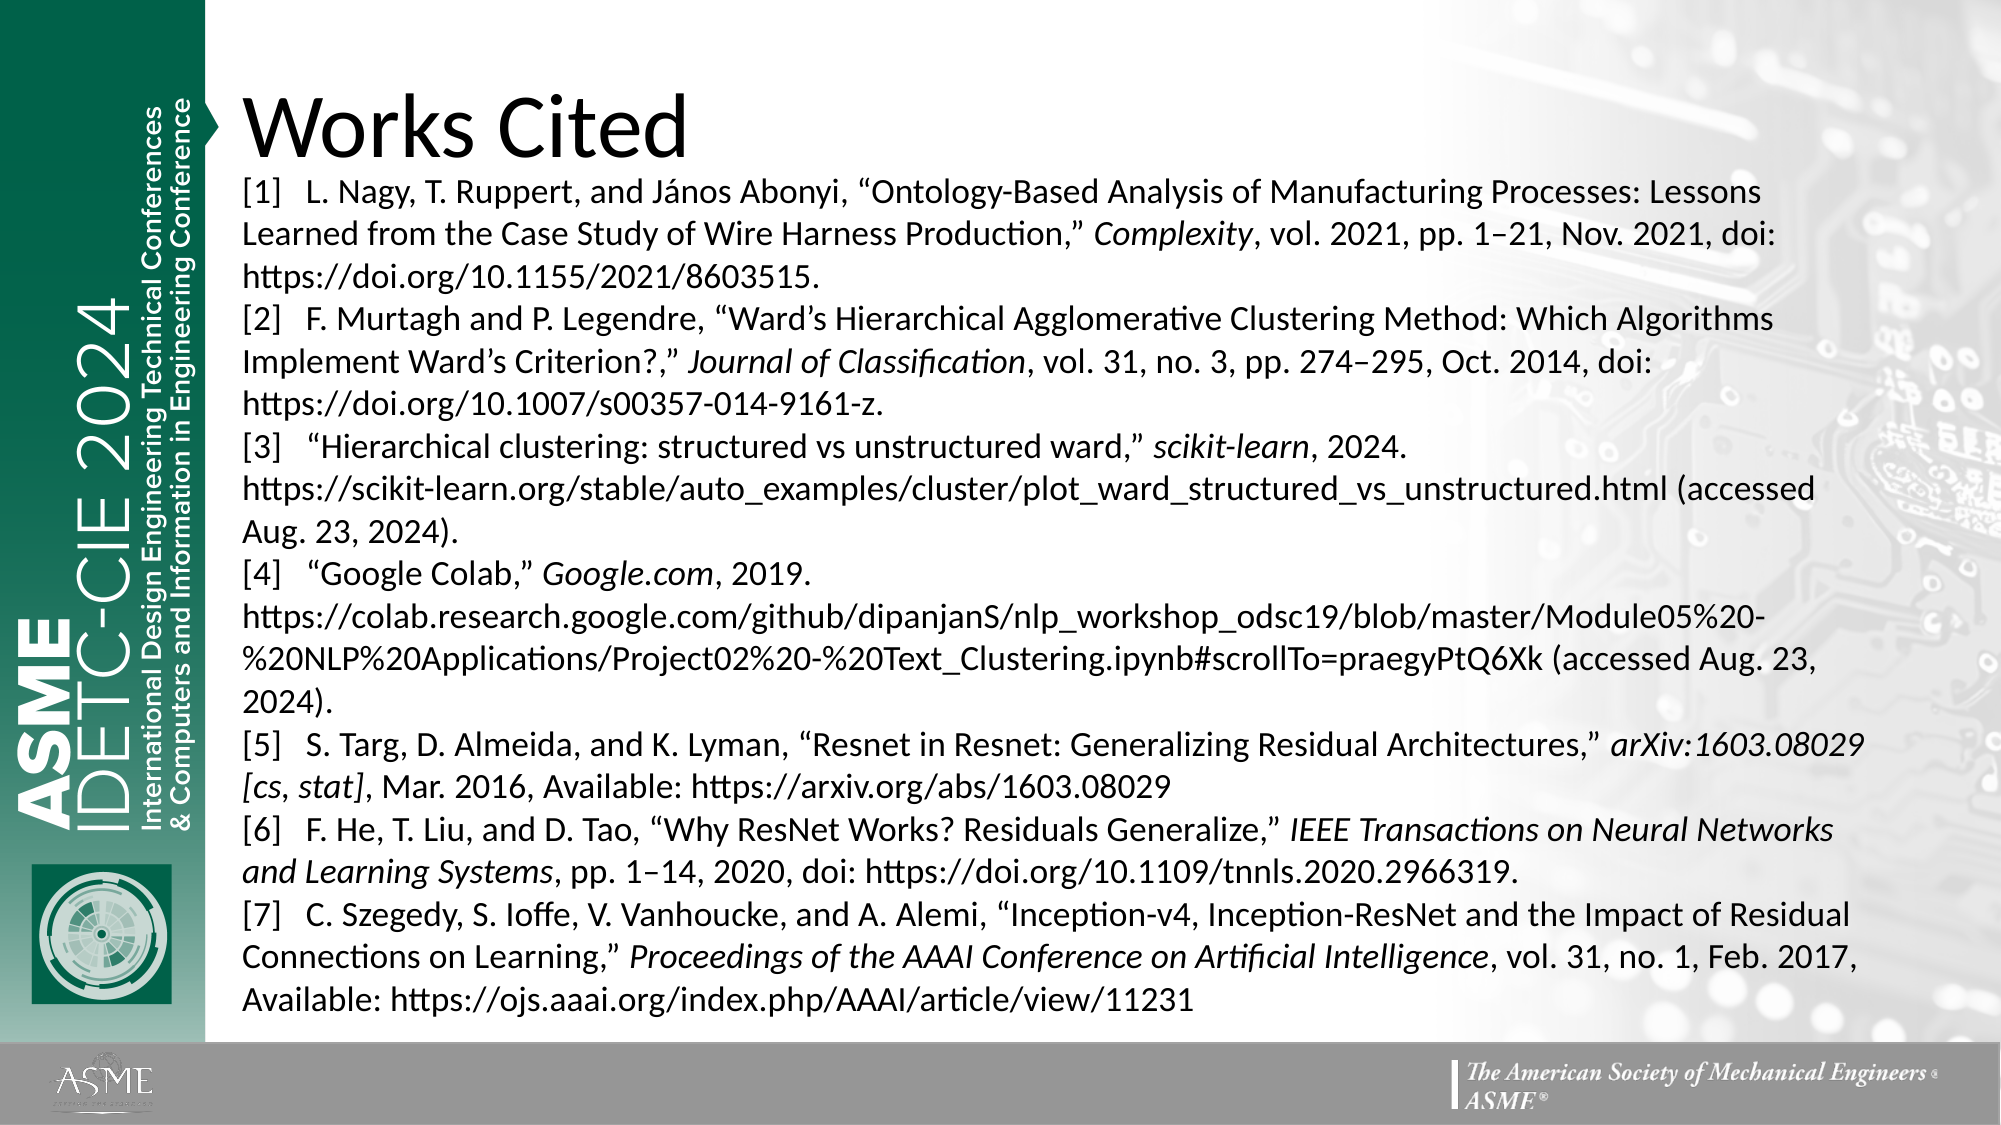

# Works Cited
[1]   L. Nagy, T. Ruppert, and János Abonyi, “Ontology-Based Analysis of Manufacturing Processes: Lessons Learned from the Case Study of Wire Harness Production,” Complexity, vol. 2021, pp. 1–21, Nov. 2021, doi: https://doi.org/10.1155/2021/8603515.
[2]   F. Murtagh and P. Legendre, “Ward’s Hierarchical Agglomerative Clustering Method: Which Algorithms Implement Ward’s Criterion?,” Journal of Classification, vol. 31, no. 3, pp. 274–295, Oct. 2014, doi: https://doi.org/10.1007/s00357-014-9161-z.
[3]   “Hierarchical clustering: structured vs unstructured ward,” scikit-learn, 2024. https://scikit-learn.org/stable/auto_examples/cluster/plot_ward_structured_vs_unstructured.html (accessed Aug. 23, 2024).
[4]   “Google Colab,” Google.com, 2019. https://colab.research.google.com/github/dipanjanS/nlp_workshop_odsc19/blob/master/Module05%20-%20NLP%20Applications/Project02%20-%20Text_Clustering.ipynb#scrollTo=praegyPtQ6Xk (accessed Aug. 23, 2024).
[5]   S. Targ, D. Almeida, and K. Lyman, “Resnet in Resnet: Generalizing Residual Architectures,” arXiv:1603.08029 [cs, stat], Mar. 2016, Available: https://arxiv.org/abs/1603.08029
[6]   F. He, T. Liu, and D. Tao, “Why ResNet Works? Residuals Generalize,” IEEE Transactions on Neural Networks and Learning Systems, pp. 1–14, 2020, doi: https://doi.org/10.1109/tnnls.2020.2966319.
[7]   C. Szegedy, S. Ioffe, V. Vanhoucke, and A. Alemi, “Inception-v4, Inception-ResNet and the Impact of Residual Connections on Learning,” Proceedings of the AAAI Conference on Artificial Intelligence, vol. 31, no. 1, Feb. 2017, Available: https://ojs.aaai.org/index.php/AAAI/article/view/11231